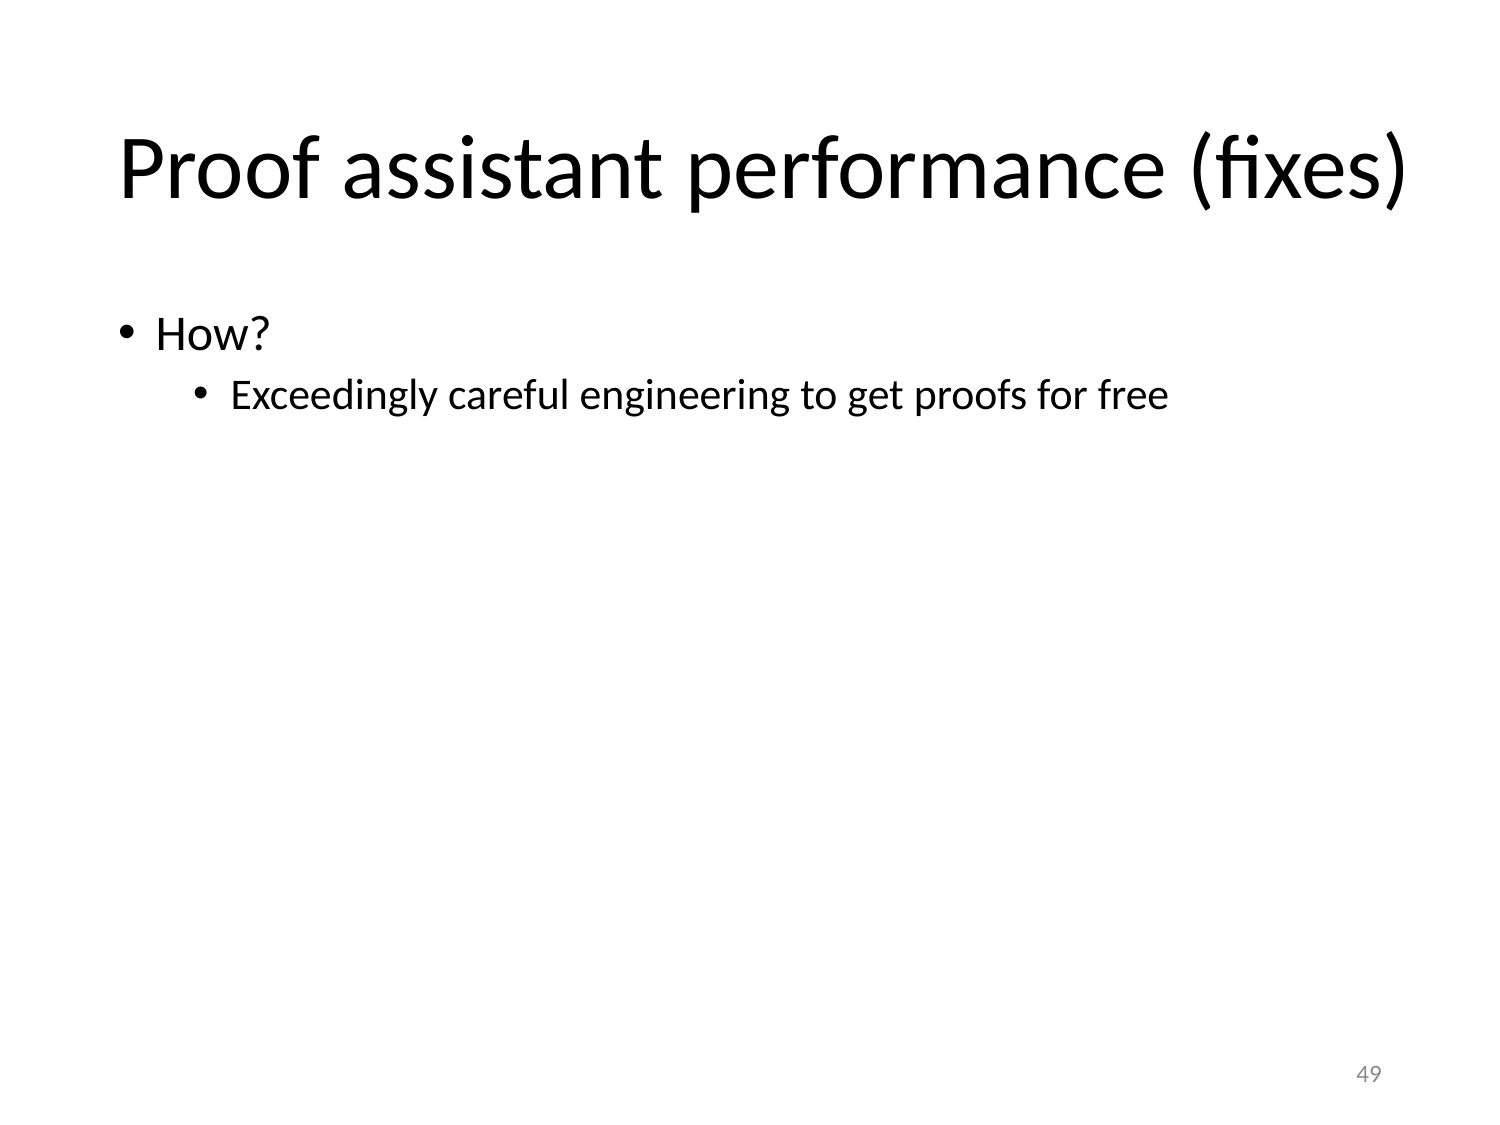

# Proof assistant performance (fixes)
How?
Exceedingly careful engineering to get proofs for free
49